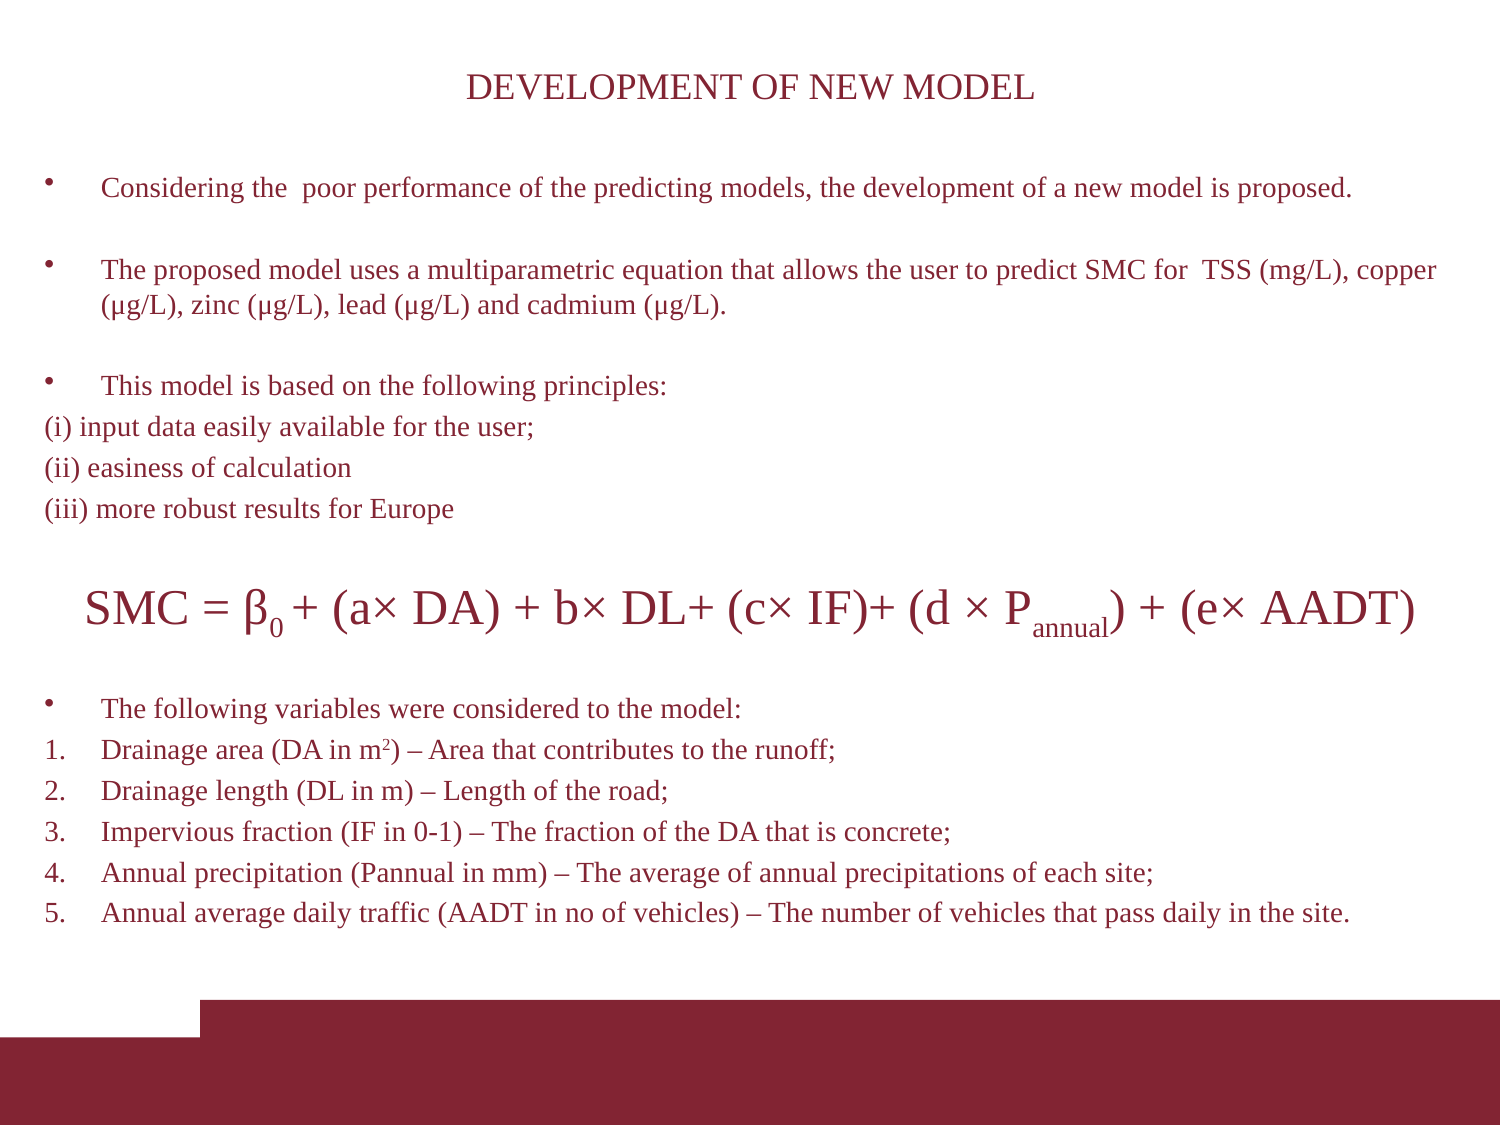

# DEVELOPMENT OF NEW MODEL
Considering the  poor performance of the predicting models, the development of a new model is proposed.

The proposed model uses a multiparametric equation that allows the user to predict SMC for  TSS (mg/L), copper (μg/L), zinc (μg/L), lead (μg/L) and cadmium (μg/L).

This model is based on the following principles:
(i) input data easily available for the user;
(ii) easiness of calculation
(iii) more robust results for Europe

SMC = β0 + (a× DA) + b× DL+ (c× IF)+ (d × Pannual) + (e× AADT)

The following variables were considered to the model:
Drainage area (DA in m2) – Area that contributes to the runoff;
Drainage length (DL in m) – Length of the road;
Impervious fraction (IF in 0-1) – The fraction of the DA that is concrete;
Annual precipitation (Pannual in mm) – The average of annual precipitations of each site;
Annual average daily traffic (AADT in no of vehicles) – The number of vehicles that pass daily in the site.